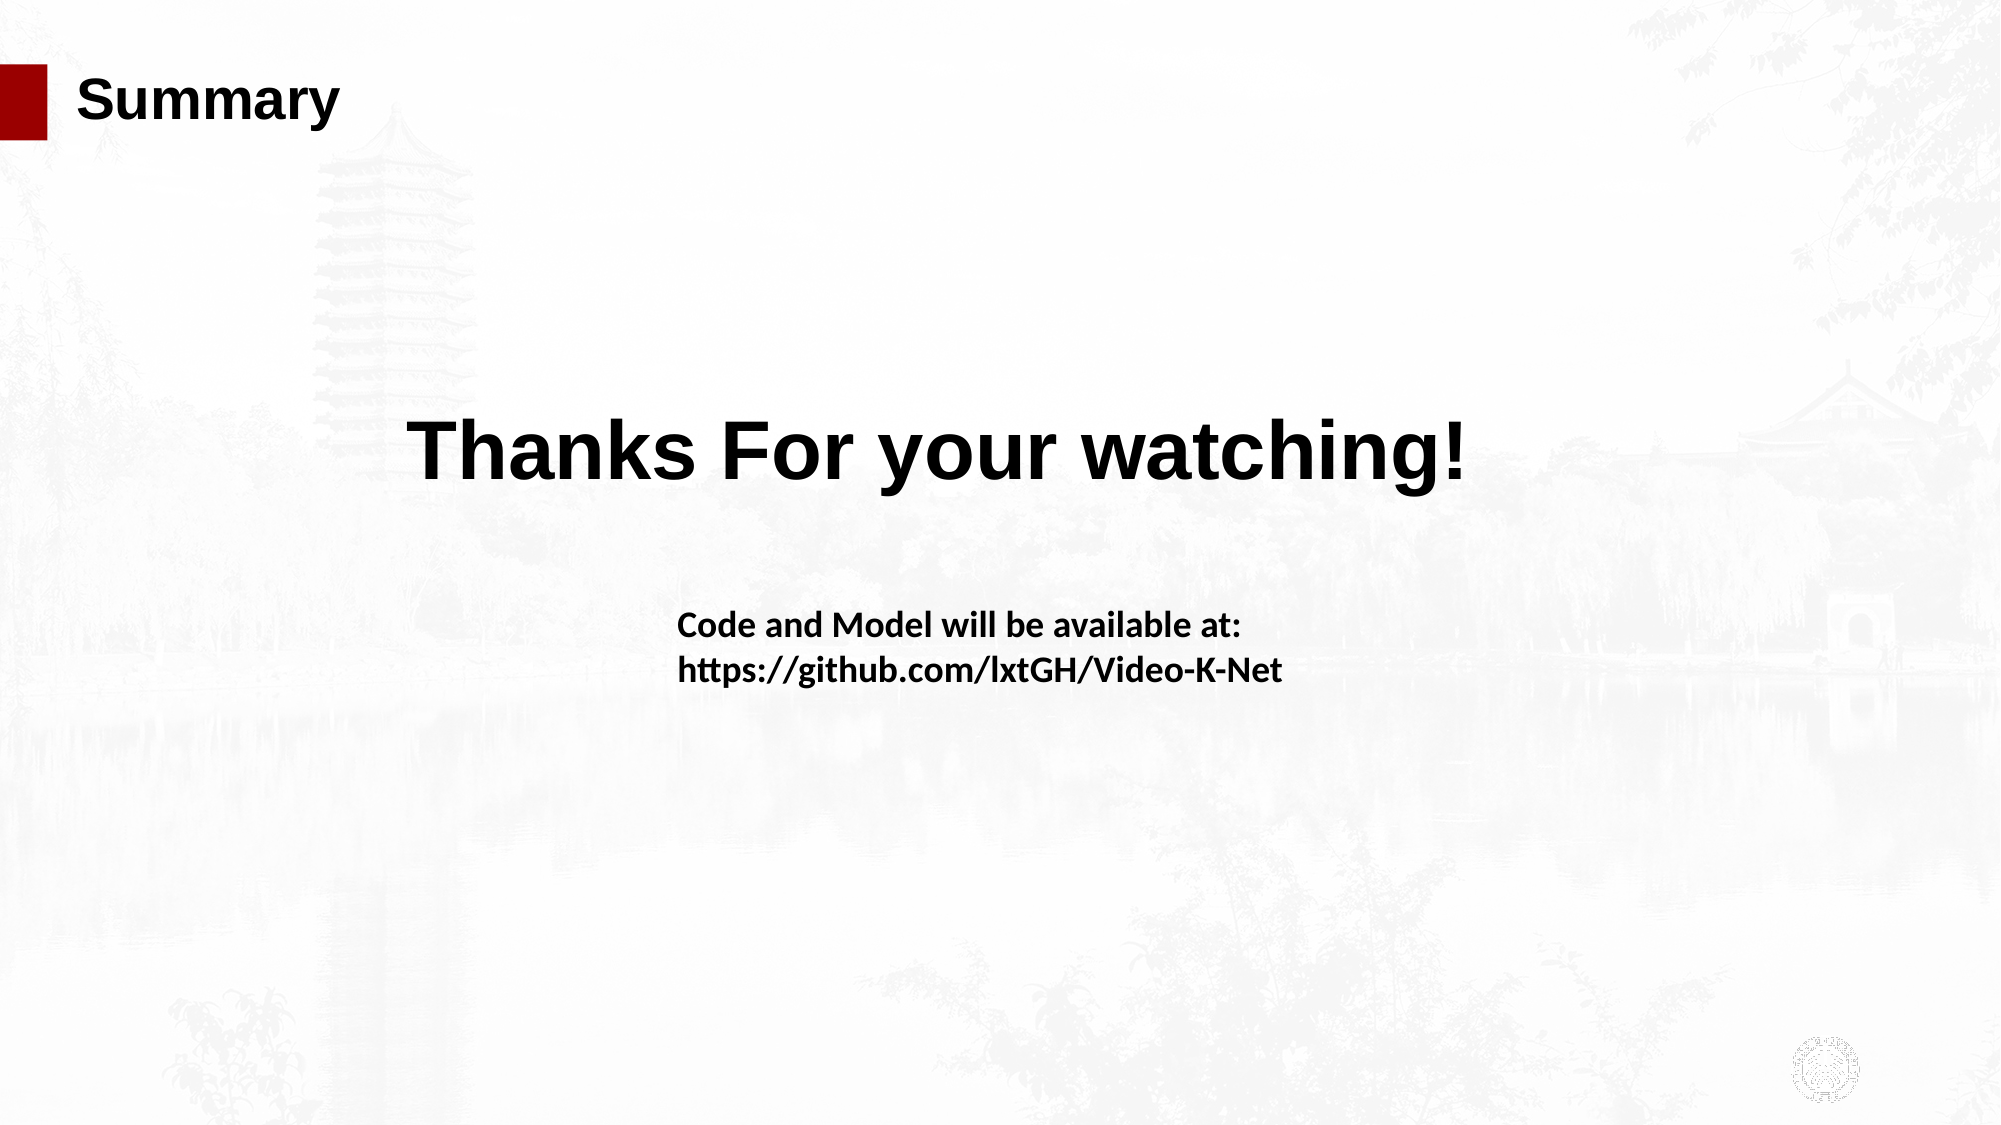

# Summary
Thanks For your watching!
Code and Model will be available at:
https://github.com/lxtGH/Video-K-Net